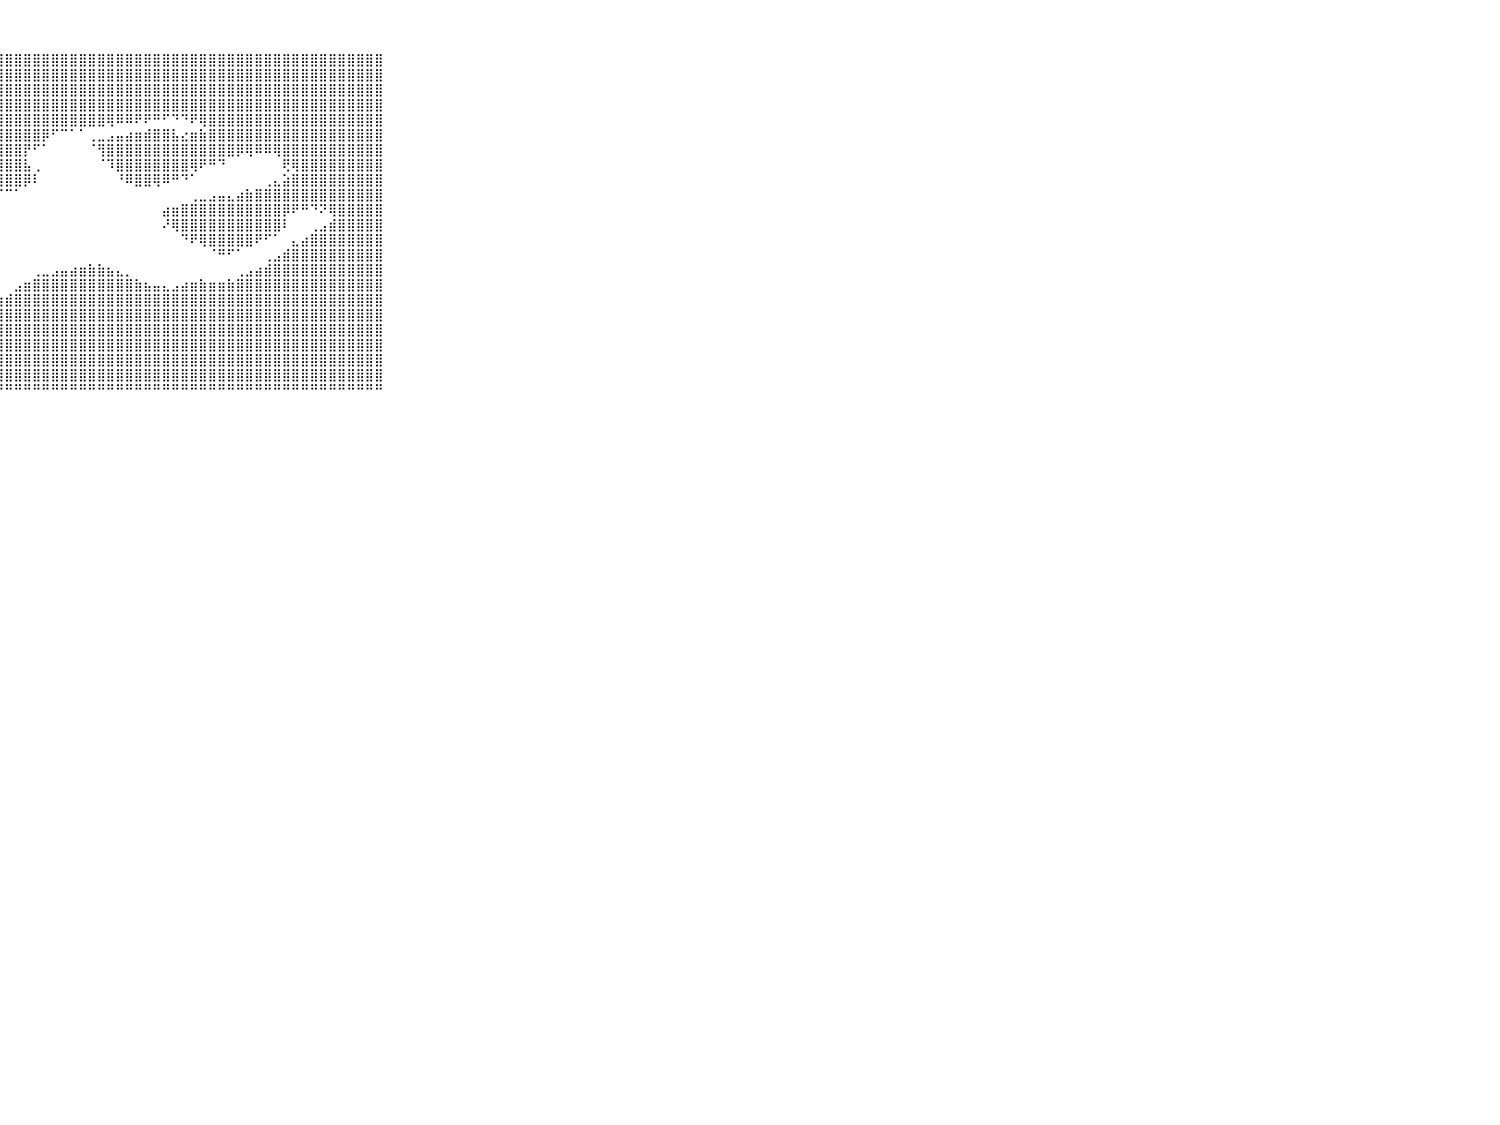

⠀⠀⠀⠀⠀⠀⠀⠀⠀⠀⠀⣼⣿⣿⣿⣿⣿⣿⣿⣿⣿⣿⣿⣿⣿⣿⣿⣿⣿⣿⣿⣿⣿⣿⣿⣿⣿⣿⣿⣿⣿⣿⣿⣿⣿⣿⣿⣿⣿⣿⣿⣿⣿⣿⣿⣿⣿⣿⣿⣿⣿⣿⣿⣿⣿⣿⣿⣿⣿⠀⠀⠀⠀⠀⠀⠀⠀⠀⠀⠀⠀
⠀⠀⠀⠀⠀⠀⠀⠀⠀⠀⠀⣿⣿⣿⣿⣿⣿⣿⣿⣿⣿⣿⣿⣿⣿⣿⣿⣿⣿⣿⣿⣿⣿⣿⣿⣿⣿⣿⣿⣿⣿⣿⣿⣿⣿⣿⣿⣿⣿⣿⣿⣿⣿⣿⣿⣿⣿⣿⣿⣿⣿⣿⣿⣿⣿⣿⣿⣿⣿⠀⠀⠀⠀⠀⠀⠀⠀⠀⠀⠀⠀
⠀⠀⠀⠀⠀⠀⠀⠀⠀⠀⠀⣿⣿⣿⣿⣿⣿⣿⣿⣿⣿⣿⣿⣿⣿⣿⣿⣿⣿⣿⣿⣿⣿⣿⣿⣿⣿⣿⣿⣿⣿⣿⣿⣿⣿⣿⣿⣿⣿⣿⣿⣿⣿⣿⣿⣿⣿⣿⣿⣿⣿⣿⣿⣿⣿⣿⣿⣿⣿⠀⠀⠀⠀⠀⠀⠀⠀⠀⠀⠀⠀
⠀⠀⠀⠀⠀⠀⠀⠀⠀⠀⠀⣿⣿⣿⣿⣿⣿⣿⣿⣿⣿⣿⣿⣿⣿⣿⣿⣿⣿⣿⣿⣿⣿⣿⣿⣿⣿⣿⣿⣿⣿⣿⣿⣿⣿⣿⣿⣿⣿⣿⣿⣿⣿⣿⣿⣿⣿⣿⣿⣿⣿⣿⣿⣿⣿⣿⣿⣿⣿⠀⠀⠀⠀⠀⠀⠀⠀⠀⠀⠀⠀
⠀⠀⠀⠀⠀⠀⠀⠀⠀⠀⠀⣿⣿⣿⣿⣿⣿⣿⣿⣿⣿⣿⣿⣿⣿⣿⣿⣿⣿⣿⣿⣿⣿⣿⣿⣿⣿⣿⣿⢿⠿⠿⠟⠟⠛⠋⠙⠙⠟⢿⣿⣿⣿⣿⣿⣿⣿⣿⣿⣿⣿⣿⣿⣿⣿⣿⣿⣿⣿⠀⠀⠀⠀⠀⠀⠀⠀⠀⠀⠀⠀
⠀⠀⠀⠀⠀⠀⠀⠀⠀⠀⠀⣿⣿⣿⣿⣿⣿⣿⣿⣿⣿⣿⣿⣿⣿⣿⣿⣿⣿⣿⣿⣿⡿⠋⠉⠁⠁⢀⣀⣠⣤⣴⣶⣾⣿⣿⣧⣔⣶⣷⣿⣿⣿⣿⣿⣿⣿⣿⣿⣿⣿⣿⣿⣿⣿⣿⣿⣿⣿⠀⠀⠀⠀⠀⠀⠀⠀⠀⠀⠀⠀
⠀⠀⠀⠀⠀⠀⠀⠀⠀⠀⠀⣿⣿⣿⣿⣿⣿⣿⣿⣿⣿⣿⣿⣿⣿⣿⣿⣿⣿⣿⡟⠋⠁⠀⠀⠀⠀⠈⢻⣿⣿⣿⣿⣿⣿⣿⣿⣿⣿⣿⣿⣿⣿⡿⢿⠿⠿⢿⣿⣿⣿⣿⣿⣿⣿⣿⣿⣿⣿⠀⠀⠀⠀⠀⠀⠀⠀⠀⠀⠀⠀
⠀⠀⠀⠀⠀⠀⠀⠀⠀⠀⠀⣿⣿⣿⣿⣿⣿⣿⣿⣿⣿⣿⣿⣿⣿⣿⣿⣿⣿⣿⣧⢀⠀⠀⠀⠀⠀⠀⠈⠹⣿⣿⣿⣿⣿⣿⣿⣿⢿⠟⠛⠙⠀⠀⠀⠀⠀⠀⢟⢿⣿⣿⣿⣿⣿⣿⣿⣿⣿⠀⠀⠀⠀⠀⠀⠀⠀⠀⠀⠀⠀
⠀⠀⠀⠀⠀⠀⠀⠀⠀⠀⠀⣿⣿⣿⣿⣿⣿⣿⣿⣿⣿⣿⣿⣿⣿⣿⣿⣿⣿⣿⡿⠇⠀⠀⠀⠀⠀⠀⠀⠀⠘⠿⣿⣿⢿⠿⠛⠙⠁⠀⠀⠀⠀⠀⠀⠀⢀⣄⣵⣿⣿⣿⣿⣿⣿⣿⣿⣿⣿⠀⠀⠀⠀⠀⠀⠀⠀⠀⠀⠀⠀
⠀⠀⠀⠀⠀⠀⠀⠀⠀⠀⠀⣿⡿⠿⠿⠿⠿⠿⠿⠿⠿⢿⣿⣿⣿⠿⠟⠋⠉⠁⠀⠀⠀⠀⠀⠀⠀⠀⠀⠀⠀⠀⠀⠀⠀⠀⠀⠀⢀⣀⣠⣤⣄⣴⣷⣿⣿⣿⣿⣿⣿⣿⣿⣿⣿⣿⣿⣿⣿⠀⠀⠀⠀⠀⠀⠀⠀⠀⠀⠀⠀
⠀⠀⠀⠀⠀⠀⠀⠀⠀⠀⠀⠀⠀⠀⠀⠀⠀⠀⠀⠀⠀⠀⠀⠀⠀⠀⠀⠀⠀⠀⠀⠀⠀⠀⠀⠀⠀⠀⠀⠀⠀⠀⠀⠀⠀⣴⣶⣿⣿⣿⣿⣿⣿⣿⣿⣿⣿⣿⡿⠟⠛⠙⠝⢿⣿⣿⣿⣿⣿⠀⠀⠀⠀⠀⠀⠀⠀⠀⠀⠀⠀
⠀⠀⠀⠀⠀⠀⠀⠀⠀⠀⠀⠀⠀⠀⠀⠀⠀⠀⠀⠀⠀⠀⠀⠀⠀⠀⠀⠀⠀⠀⠀⠀⠀⠀⠀⠀⠀⠀⠀⠀⠀⠀⠀⠀⠀⠜⢿⣿⣿⣿⣿⣿⣿⣿⣿⣿⣿⣿⠇⠀⠀⢀⣠⣾⣿⣿⣿⣿⣿⠀⠀⠀⠀⠀⠀⠀⠀⠀⠀⠀⠀
⠀⠀⠀⠀⠀⠀⠀⠀⠀⠀⠀⠀⠀⠀⠀⠀⠀⠀⠀⠀⠀⠀⠀⠀⠀⠀⠀⠀⠀⠀⠀⠀⠀⠀⠀⠀⠀⠀⠀⠀⠀⠀⠀⠀⠀⠀⠀⠙⠟⢿⣿⣿⣿⣿⣿⠟⠋⠁⠀⣄⣴⣿⣿⣿⣿⣿⣿⣿⣿⠀⠀⠀⠀⠀⠀⠀⠀⠀⠀⠀⠀
⠀⠀⠀⠀⠀⠀⠀⠀⠀⠀⠀⣀⢀⠀⠀⠀⠀⠀⠀⠀⠀⠀⠀⠀⠀⠀⠀⠀⠀⠀⠀⠀⠀⠀⠀⠀⠀⠀⠀⠀⠀⠀⠀⠀⠀⠀⠀⠀⠀⠀⠈⠛⠋⠁⠀⠀⢀⣠⣾⣿⣿⣿⣿⣿⣿⣿⣿⣿⣿⠀⠀⠀⠀⠀⠀⠀⠀⠀⠀⠀⠀
⠀⠀⠀⠀⠀⠀⠀⠀⠀⠀⠀⣿⣿⣿⣿⣿⠇⠀⠀⠀⠀⠀⠀⠀⠀⠀⠀⠀⠀⠀⠀⢀⣀⣠⣤⣴⣶⣷⣷⣦⣄⡀⠀⠀⠀⠀⠀⠀⠀⠀⠀⠀⠀⢀⣠⣴⣾⣿⣿⣿⣿⣿⣿⣿⣿⣿⣿⣿⣿⠀⠀⠀⠀⠀⠀⠀⠀⠀⠀⠀⠀
⠀⠀⠀⠀⠀⠀⠀⠀⠀⠀⠀⣿⣿⣿⣿⠇⠀⠀⠀⠀⠀⠀⠀⠀⠀⠀⠀⠀⠀⣠⣶⣿⣿⣿⣿⣿⣿⣿⣿⣿⣿⣿⣷⣦⣤⣄⣠⣴⣶⣷⣶⣶⣷⣿⣿⣿⣿⣿⣿⣿⣿⣿⣿⣿⣿⣿⣿⣿⣿⠀⠀⠀⠀⠀⠀⠀⠀⠀⠀⠀⠀
⠀⠀⠀⠀⠀⠀⠀⠀⠀⠀⠀⣿⢟⠋⠀⠀⠀⠀⠀⠀⠀⠀⠀⠀⠀⠀⢀⣰⣾⣿⣿⣿⣿⣿⣿⣿⣿⣿⣿⣿⣿⣿⣿⣿⣿⣿⣿⣿⣿⣿⣿⣿⣿⣿⣿⣿⣿⣿⣿⣿⣿⣿⣿⣿⣿⣿⣿⣿⣿⠀⠀⠀⠀⠀⠀⠀⠀⠀⠀⠀⠀
⠀⠀⠀⠀⠀⠀⠀⠀⠀⠀⠀⠃⠀⠀⠀⠀⠀⠀⠀⠀⠀⠀⠀⠀⣀⣴⣿⣿⣿⣿⣿⣿⣿⣿⣿⣿⣿⣿⣿⣿⣿⣿⣿⣿⣿⣿⣿⣿⣿⣿⣿⣿⣿⣿⣿⣿⣿⣿⣿⣿⣿⣿⣿⣿⣿⣿⣿⣿⣿⠀⠀⠀⠀⠀⠀⠀⠀⠀⠀⠀⠀
⠀⠀⠀⠀⠀⠀⠀⠀⠀⠀⠀⠀⠀⠀⠀⠀⠀⠀⠀⠀⠀⣀⣴⣾⣿⣿⣿⣿⣿⣿⣿⣿⣿⣿⣿⣿⣿⣿⣿⣿⣿⣿⣿⣿⣿⣿⣿⣿⣿⣿⣿⣿⣿⣿⣿⣿⣿⣿⣿⣿⣿⣿⣿⣿⣿⣿⣿⣿⣿⠀⠀⠀⠀⠀⠀⠀⠀⠀⠀⠀⠀
⠀⠀⠀⠀⠀⠀⠀⠀⠀⠀⠀⠀⠀⠀⠀⠀⠀⠀⢀⣴⣾⣿⣿⣿⣿⣿⣿⣿⣿⣿⣿⣿⣿⣿⣿⣿⣿⣿⣿⣿⣿⣿⣿⣿⣿⣿⣿⣿⣿⣿⣿⣿⣿⣿⣿⣿⣿⣿⣿⣿⣿⣿⣿⣿⣿⣿⣿⣿⣿⠀⠀⠀⠀⠀⠀⠀⠀⠀⠀⠀⠀
⠀⠀⠀⠀⠀⠀⠀⠀⠀⠀⠀⠀⠀⠀⠀⢀⣤⣶⣿⣿⣿⣿⣿⣿⣿⣿⣿⣿⣿⣿⣿⣿⣿⣿⣿⣿⣿⣿⣿⣿⣿⣿⣿⣿⣿⣿⣿⣿⣿⣿⣿⣿⣿⣿⣿⣿⣿⣿⣿⣿⣿⣿⣿⣿⣿⣿⣿⣿⣿⠀⠀⠀⠀⠀⠀⠀⠀⠀⠀⠀⠀
⠀⠀⠀⠀⠀⠀⠀⠀⠀⠀⠀⣤⣤⣶⣾⣿⣿⣿⣿⣿⣿⣿⣿⣿⣿⣿⣿⣿⣿⣿⣿⣿⣿⣿⣿⣿⣿⣿⣿⣿⣿⣿⣿⣿⣿⣿⣿⣿⣿⣿⣿⣿⣿⣿⣿⣿⣿⣿⣿⣿⣿⣿⣿⣿⣿⣿⣿⣿⣿⠀⠀⠀⠀⠀⠀⠀⠀⠀⠀⠀⠀
⠀⠀⠀⠀⠀⠀⠀⠀⠀⠀⠀⠛⠛⠛⠛⠛⠛⠛⠛⠛⠛⠛⠛⠛⠛⠛⠛⠛⠛⠛⠛⠛⠛⠛⠛⠛⠛⠛⠛⠛⠛⠛⠛⠛⠛⠛⠛⠛⠛⠛⠛⠛⠛⠛⠛⠛⠛⠛⠛⠛⠛⠛⠛⠛⠛⠛⠛⠛⠛⠀⠀⠀⠀⠀⠀⠀⠀⠀⠀⠀⠀